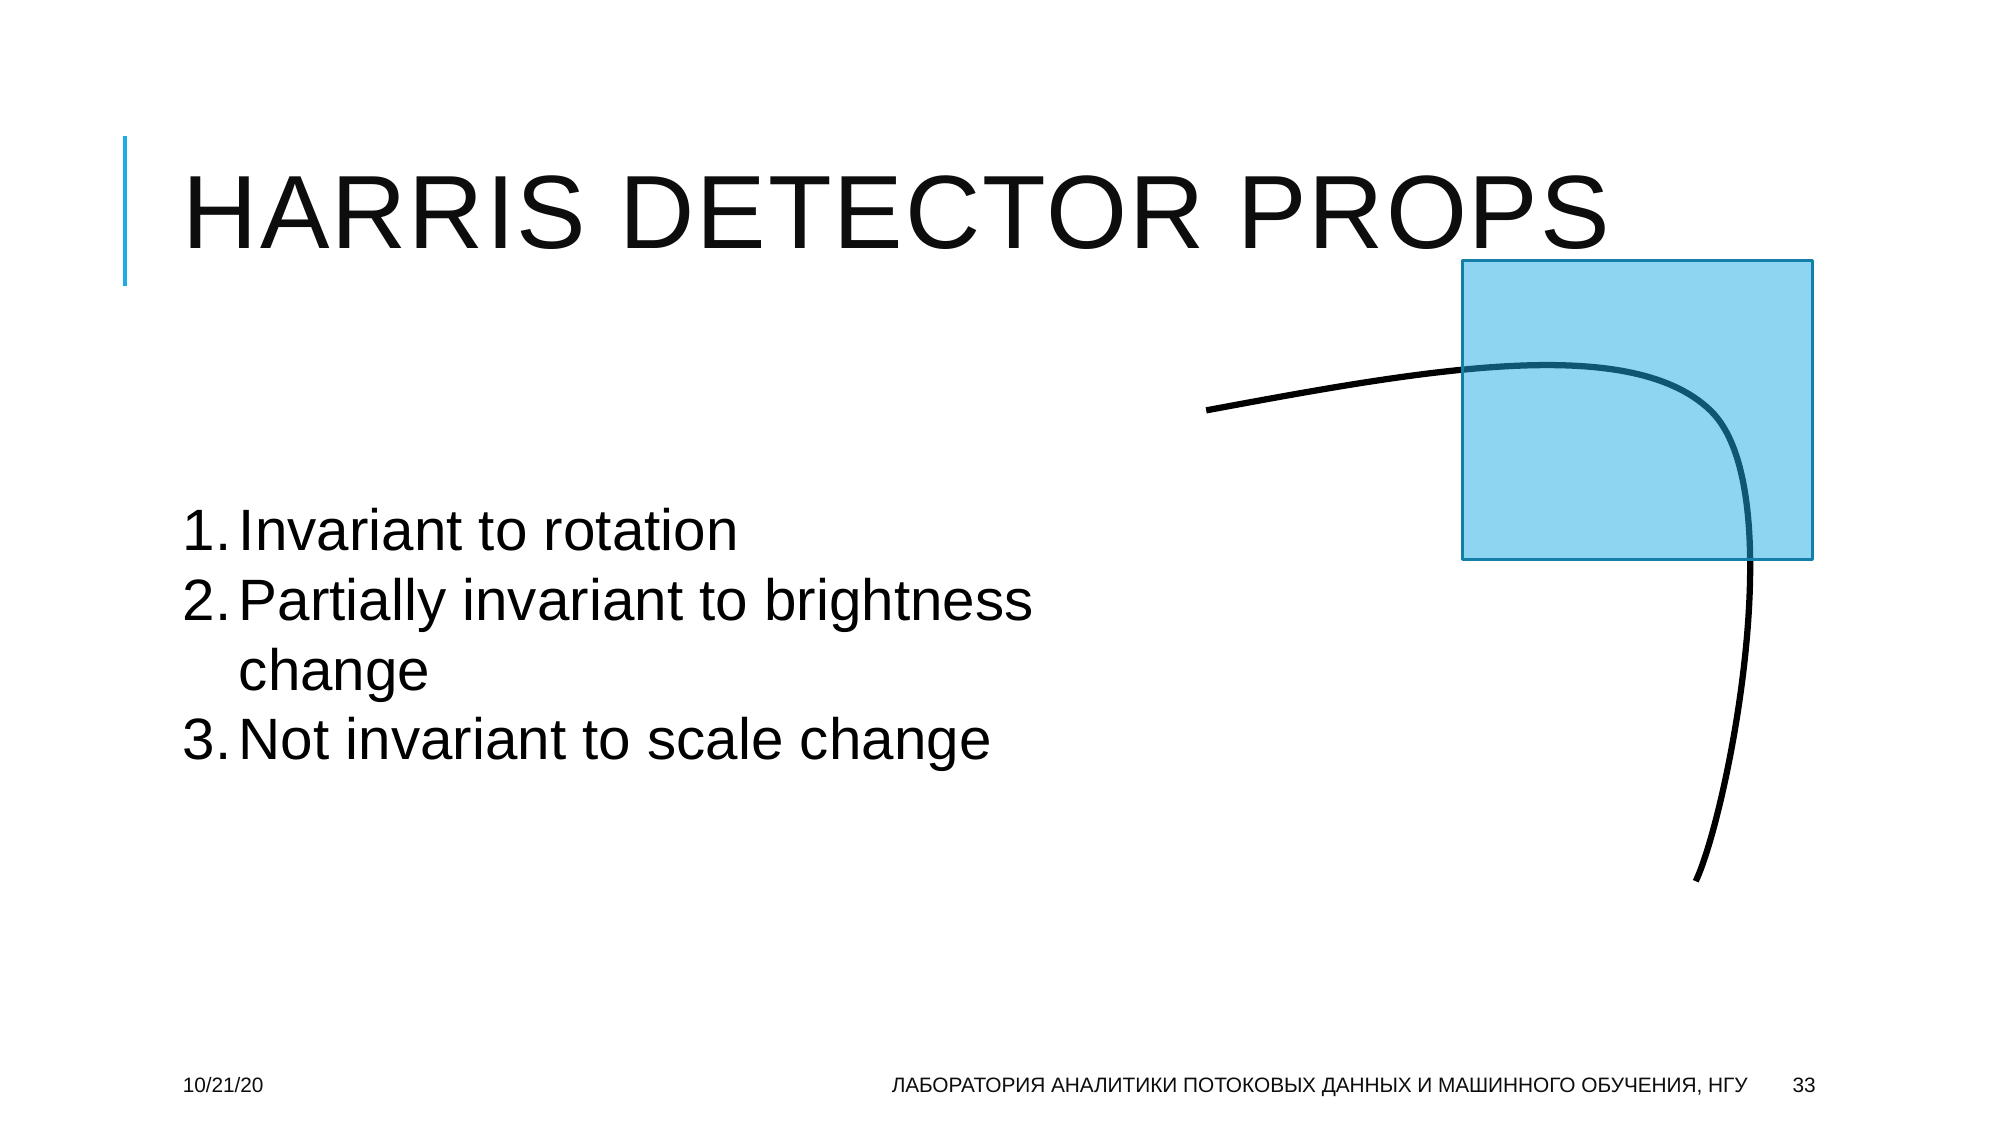

# Harris detector props

Invariant to rotation
Partially invariant to brightness change
Not invariant to scale change

10/21/20
Лаборатория аналитики потоковых данных и машинного обучения, НГУ
33